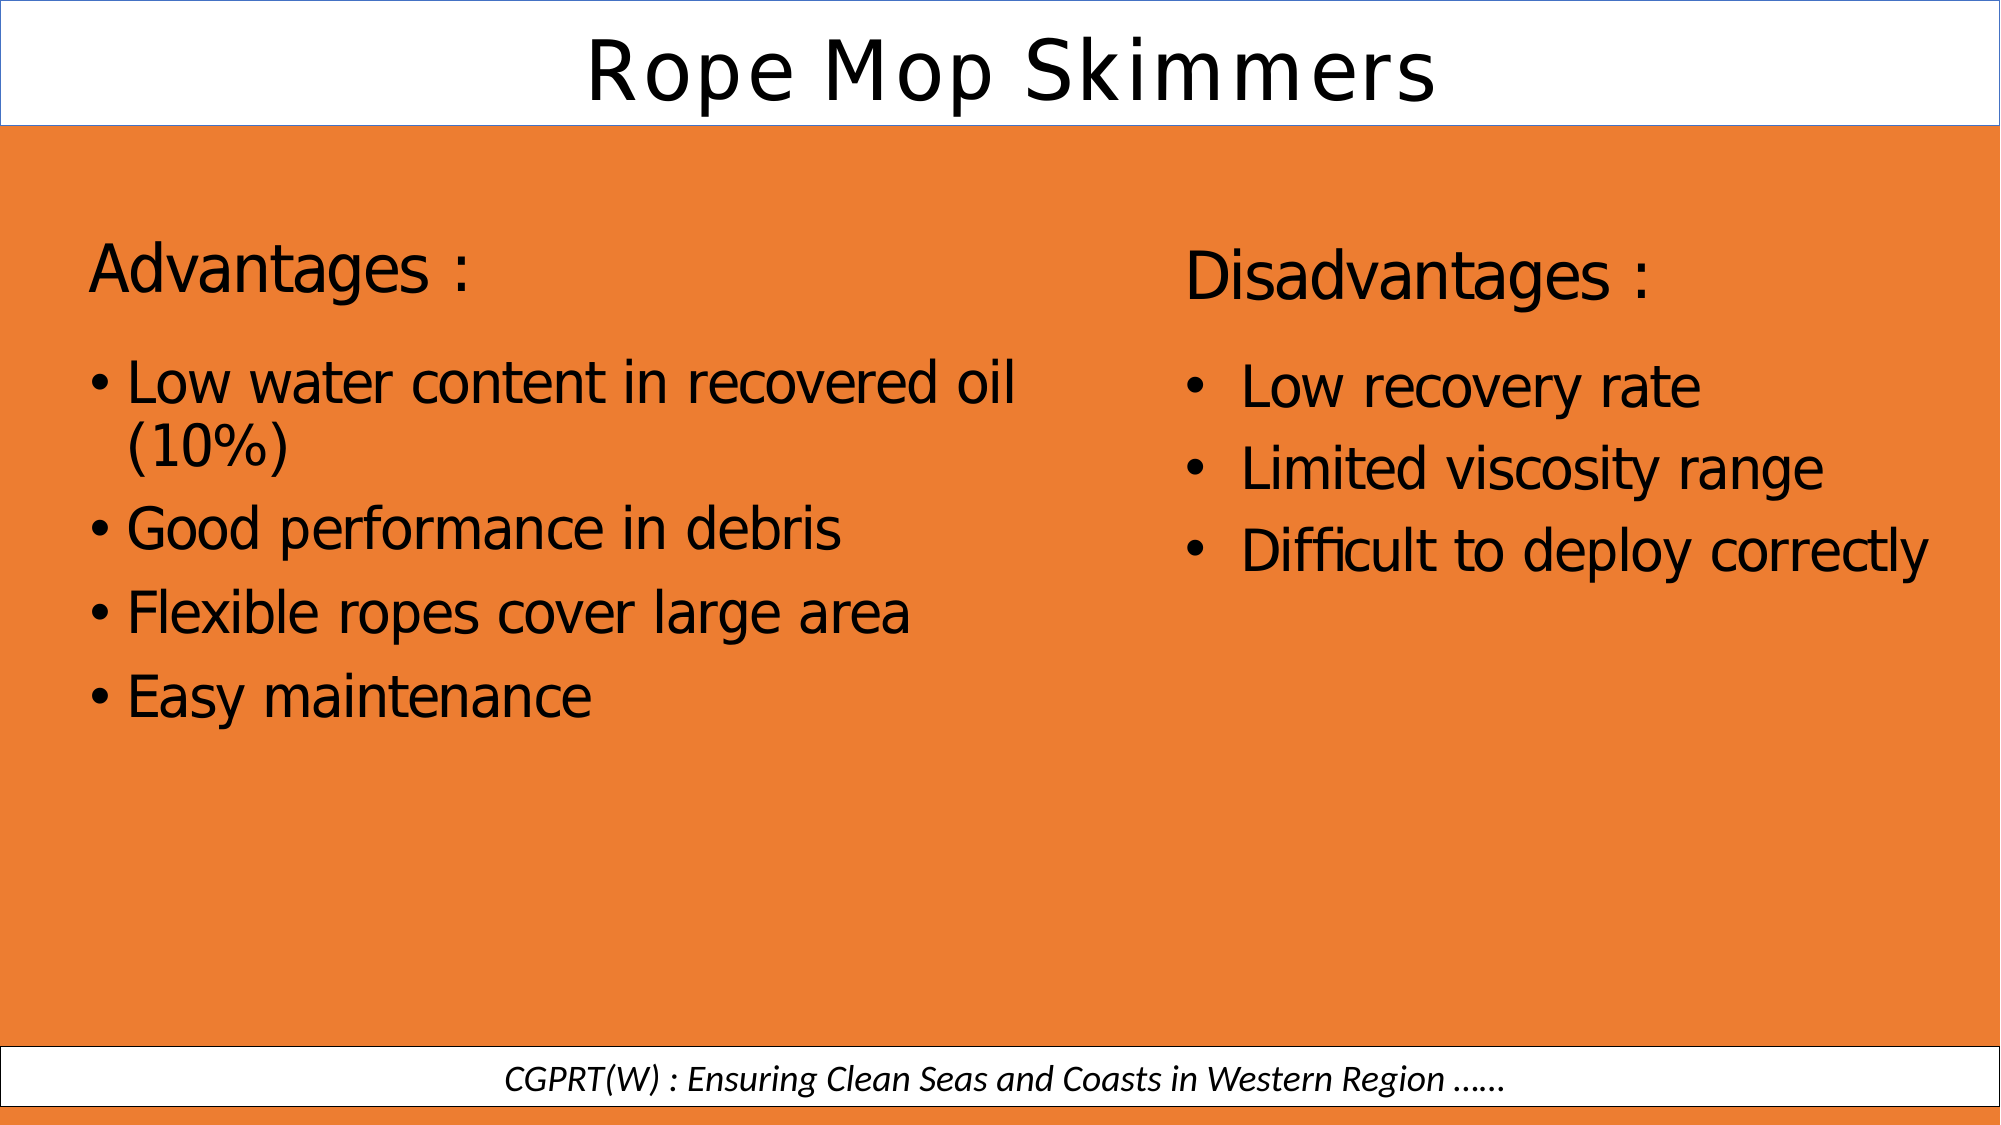

Rope Mop Skimmers
Disadvantages :
Low recovery rate
Limited viscosity range
Difficult to deploy correctly
Advantages :
Low water content in recovered oil (10%)
Good performance in debris
Flexible ropes cover large area
Easy maintenance
 CGPRT(W) : Ensuring Clean Seas and Coasts in Western Region ……